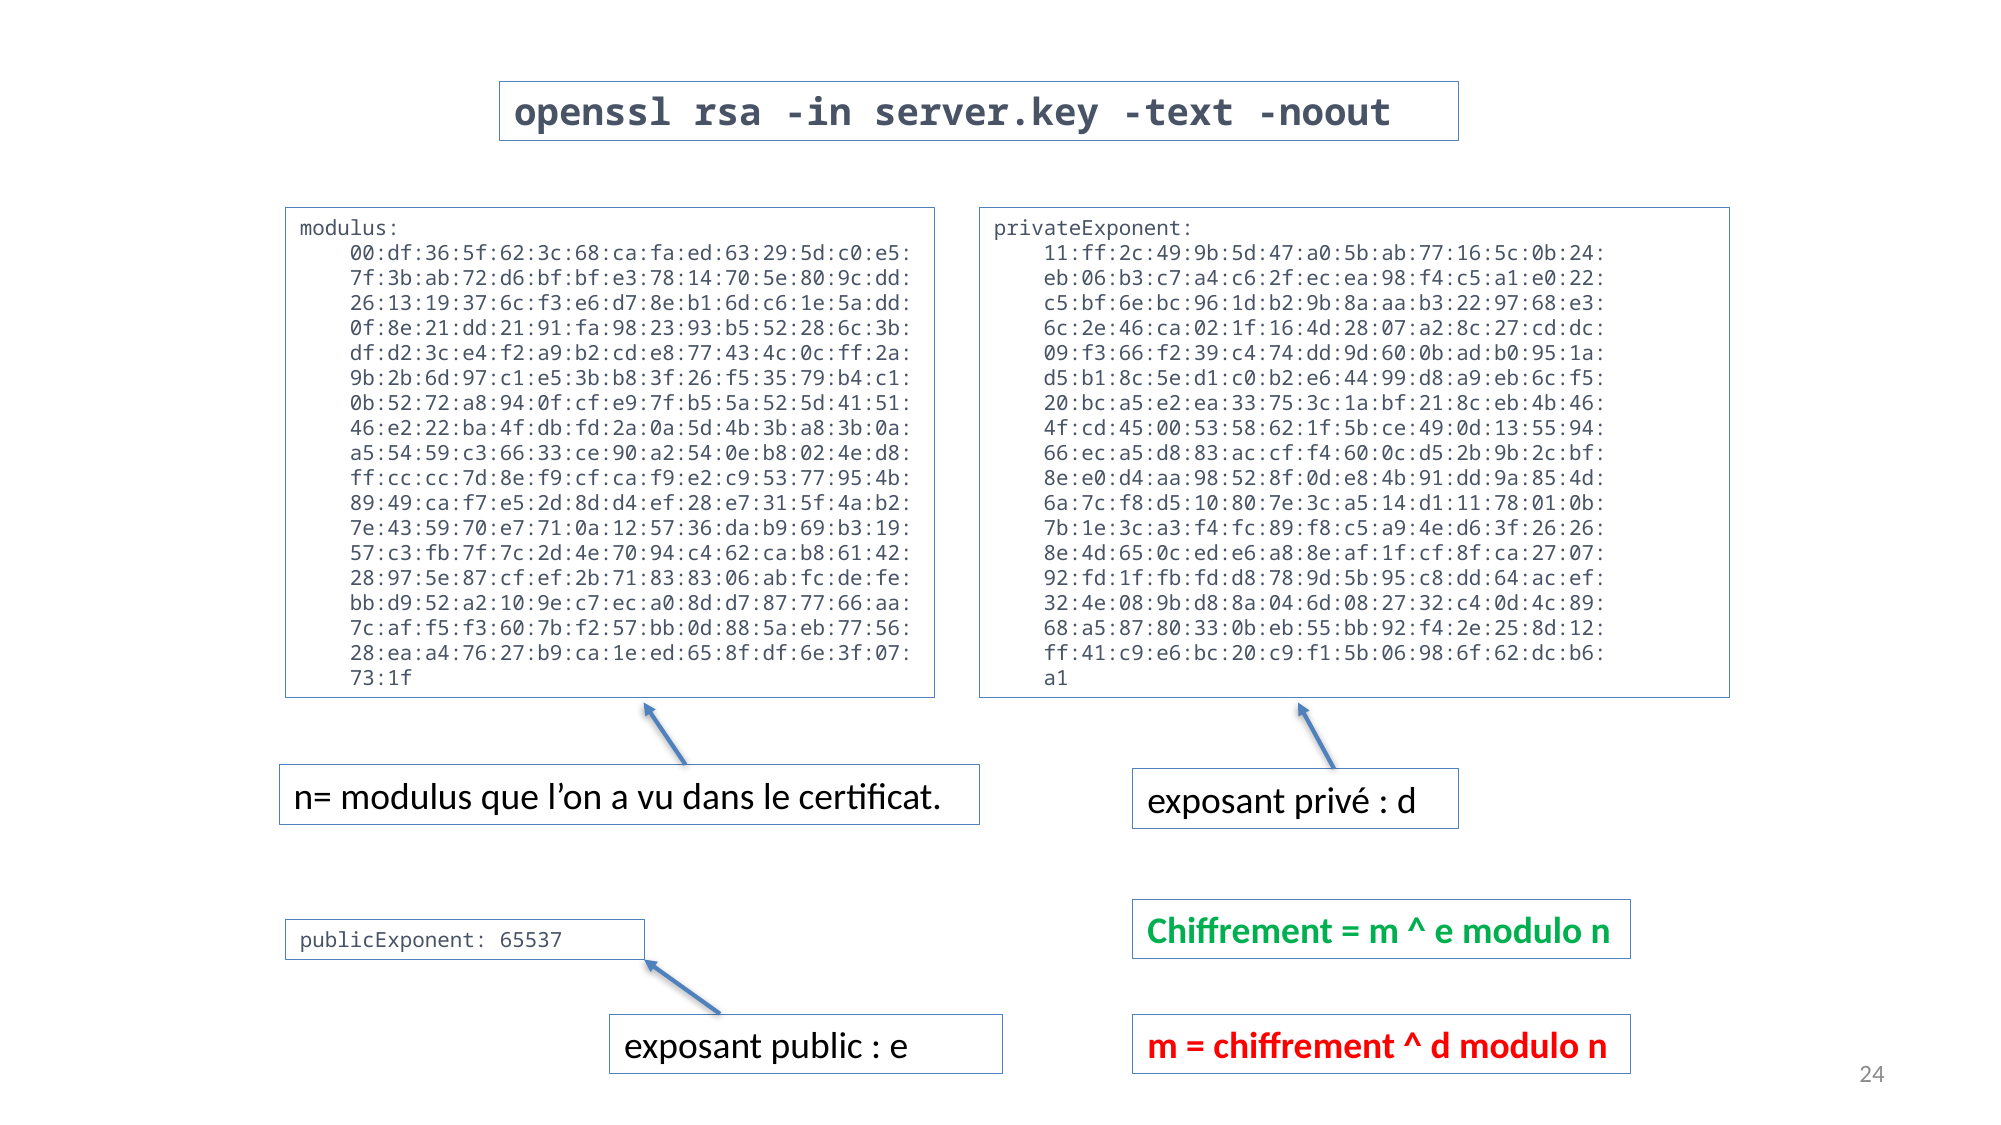

openssl rsa -in server.key -text -noout
modulus:
    00:df:36:5f:62:3c:68:ca:fa:ed:63:29:5d:c0:e5:
    7f:3b:ab:72:d6:bf:bf:e3:78:14:70:5e:80:9c:dd:
    26:13:19:37:6c:f3:e6:d7:8e:b1:6d:c6:1e:5a:dd:
    0f:8e:21:dd:21:91:fa:98:23:93:b5:52:28:6c:3b:
    df:d2:3c:e4:f2:a9:b2:cd:e8:77:43:4c:0c:ff:2a:
    9b:2b:6d:97:c1:e5:3b:b8:3f:26:f5:35:79:b4:c1:
    0b:52:72:a8:94:0f:cf:e9:7f:b5:5a:52:5d:41:51:
    46:e2:22:ba:4f:db:fd:2a:0a:5d:4b:3b:a8:3b:0a:
    a5:54:59:c3:66:33:ce:90:a2:54:0e:b8:02:4e:d8:
    ff:cc:cc:7d:8e:f9:cf:ca:f9:e2:c9:53:77:95:4b:
    89:49:ca:f7:e5:2d:8d:d4:ef:28:e7:31:5f:4a:b2:
    7e:43:59:70:e7:71:0a:12:57:36:da:b9:69:b3:19:
    57:c3:fb:7f:7c:2d:4e:70:94:c4:62:ca:b8:61:42:
    28:97:5e:87:cf:ef:2b:71:83:83:06:ab:fc:de:fe:
    bb:d9:52:a2:10:9e:c7:ec:a0:8d:d7:87:77:66:aa:
    7c:af:f5:f3:60:7b:f2:57:bb:0d:88:5a:eb:77:56:
    28:ea:a4:76:27:b9:ca:1e:ed:65:8f:df:6e:3f:07:
    73:1f
privateExponent:
    11:ff:2c:49:9b:5d:47:a0:5b:ab:77:16:5c:0b:24:
    eb:06:b3:c7:a4:c6:2f:ec:ea:98:f4:c5:a1:e0:22:
    c5:bf:6e:bc:96:1d:b2:9b:8a:aa:b3:22:97:68:e3:
    6c:2e:46:ca:02:1f:16:4d:28:07:a2:8c:27:cd:dc:
    09:f3:66:f2:39:c4:74:dd:9d:60:0b:ad:b0:95:1a:
    d5:b1:8c:5e:d1:c0:b2:e6:44:99:d8:a9:eb:6c:f5:
    20:bc:a5:e2:ea:33:75:3c:1a:bf:21:8c:eb:4b:46:
    4f:cd:45:00:53:58:62:1f:5b:ce:49:0d:13:55:94:
    66:ec:a5:d8:83:ac:cf:f4:60:0c:d5:2b:9b:2c:bf:
    8e:e0:d4:aa:98:52:8f:0d:e8:4b:91:dd:9a:85:4d:
    6a:7c:f8:d5:10:80:7e:3c:a5:14:d1:11:78:01:0b:
    7b:1e:3c:a3:f4:fc:89:f8:c5:a9:4e:d6:3f:26:26:
    8e:4d:65:0c:ed:e6:a8:8e:af:1f:cf:8f:ca:27:07:
    92:fd:1f:fb:fd:d8:78:9d:5b:95:c8:dd:64:ac:ef:
    32:4e:08:9b:d8:8a:04:6d:08:27:32:c4:0d:4c:89:
    68:a5:87:80:33:0b:eb:55:bb:92:f4:2e:25:8d:12:
    ff:41:c9:e6:bc:20:c9:f1:5b:06:98:6f:62:dc:b6:
    a1
n= modulus que l’on a vu dans le certificat.
exposant privé : d
Chiffrement = m ^ e modulo n
publicExponent: 65537
exposant public : e
m = chiffrement ^ d modulo n
24